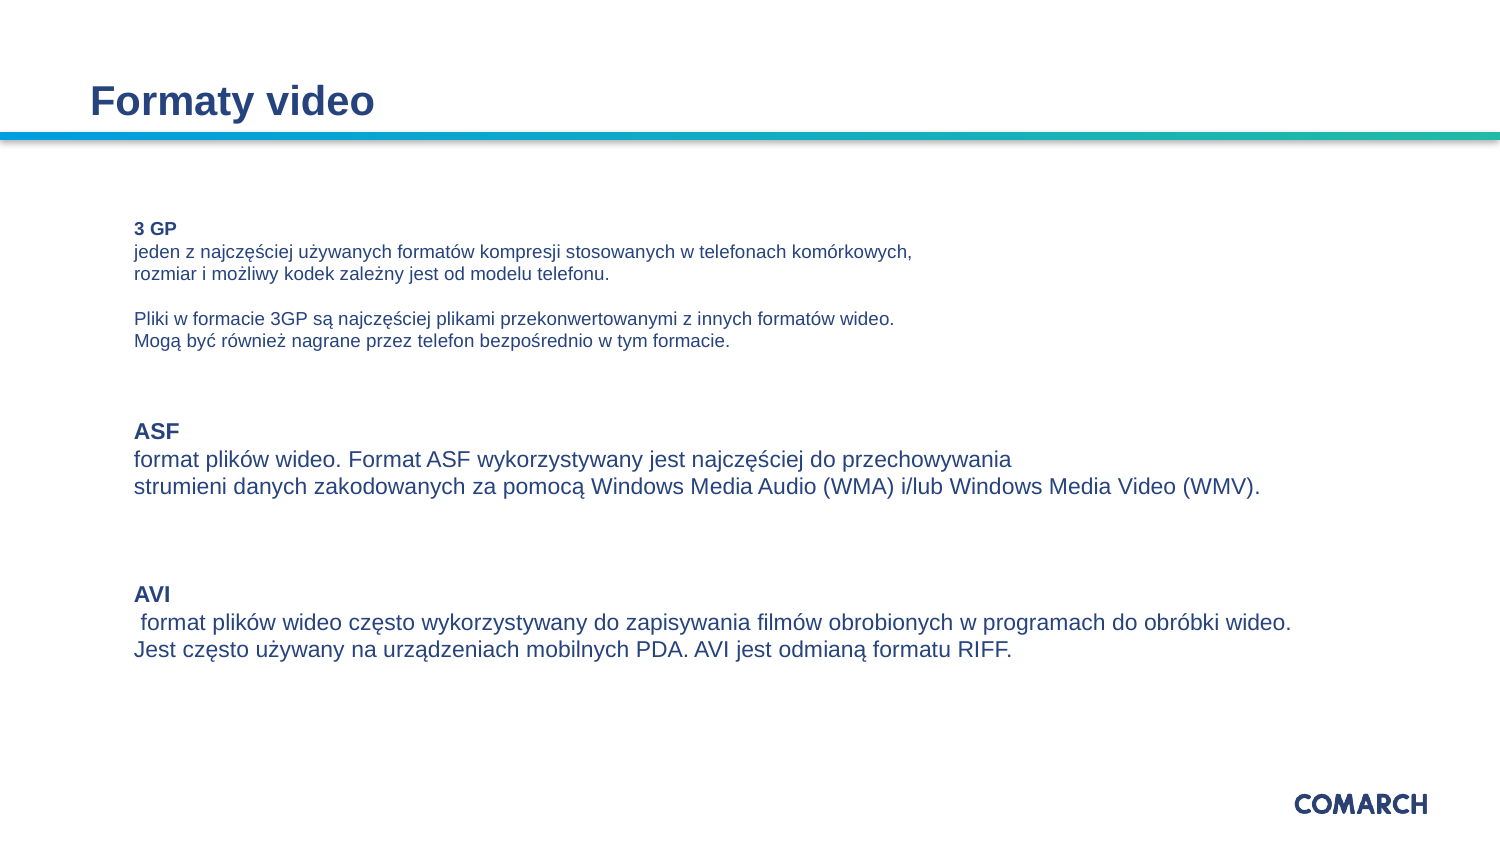

# Formaty video
3 GP
jeden z najczęściej używanych formatów kompresji stosowanych w telefonach komórkowych,
rozmiar i możliwy kodek zależny jest od modelu telefonu.

Pliki w formacie 3GP są najczęściej plikami przekonwertowanymi z innych formatów wideo.
Mogą być również nagrane przez telefon bezpośrednio w tym formacie.
ASF
format plików wideo. Format ASF wykorzystywany jest najczęściej do przechowywania
strumieni danych zakodowanych za pomocą Windows Media Audio (WMA) i/lub Windows Media Video (WMV).
AVI
 format plików wideo często wykorzystywany do zapisywania filmów obrobionych w programach do obróbki wideo.
Jest często używany na urządzeniach mobilnych PDA. AVI jest odmianą formatu RIFF.